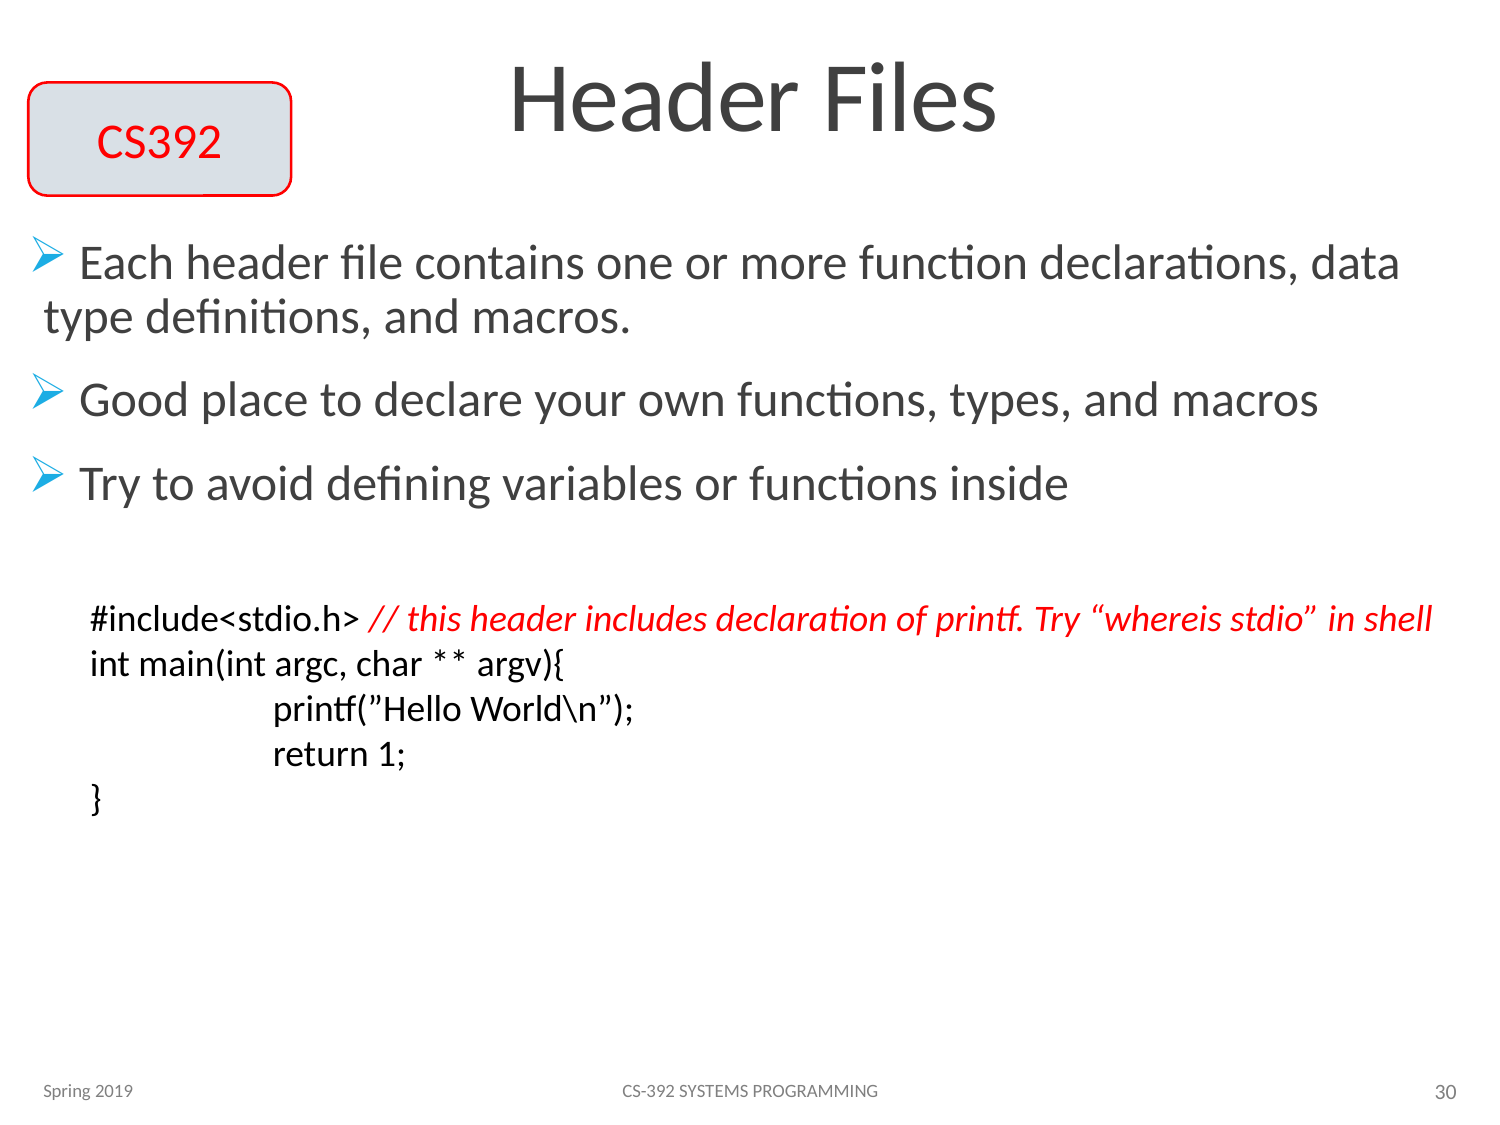

# Header Files
CS392
 Each header file contains one or more function declarations, data type definitions, and macros.
 Good place to declare your own functions, types, and macros
 Try to avoid defining variables or functions inside
#include<stdio.h> // this header includes declaration of printf. Try “whereis stdio” in shell
int main(int argc, char ** argv){
	printf(”Hello World\n”);
	return 1;
}
Spring 2019
CS-392 Systems Programming
30